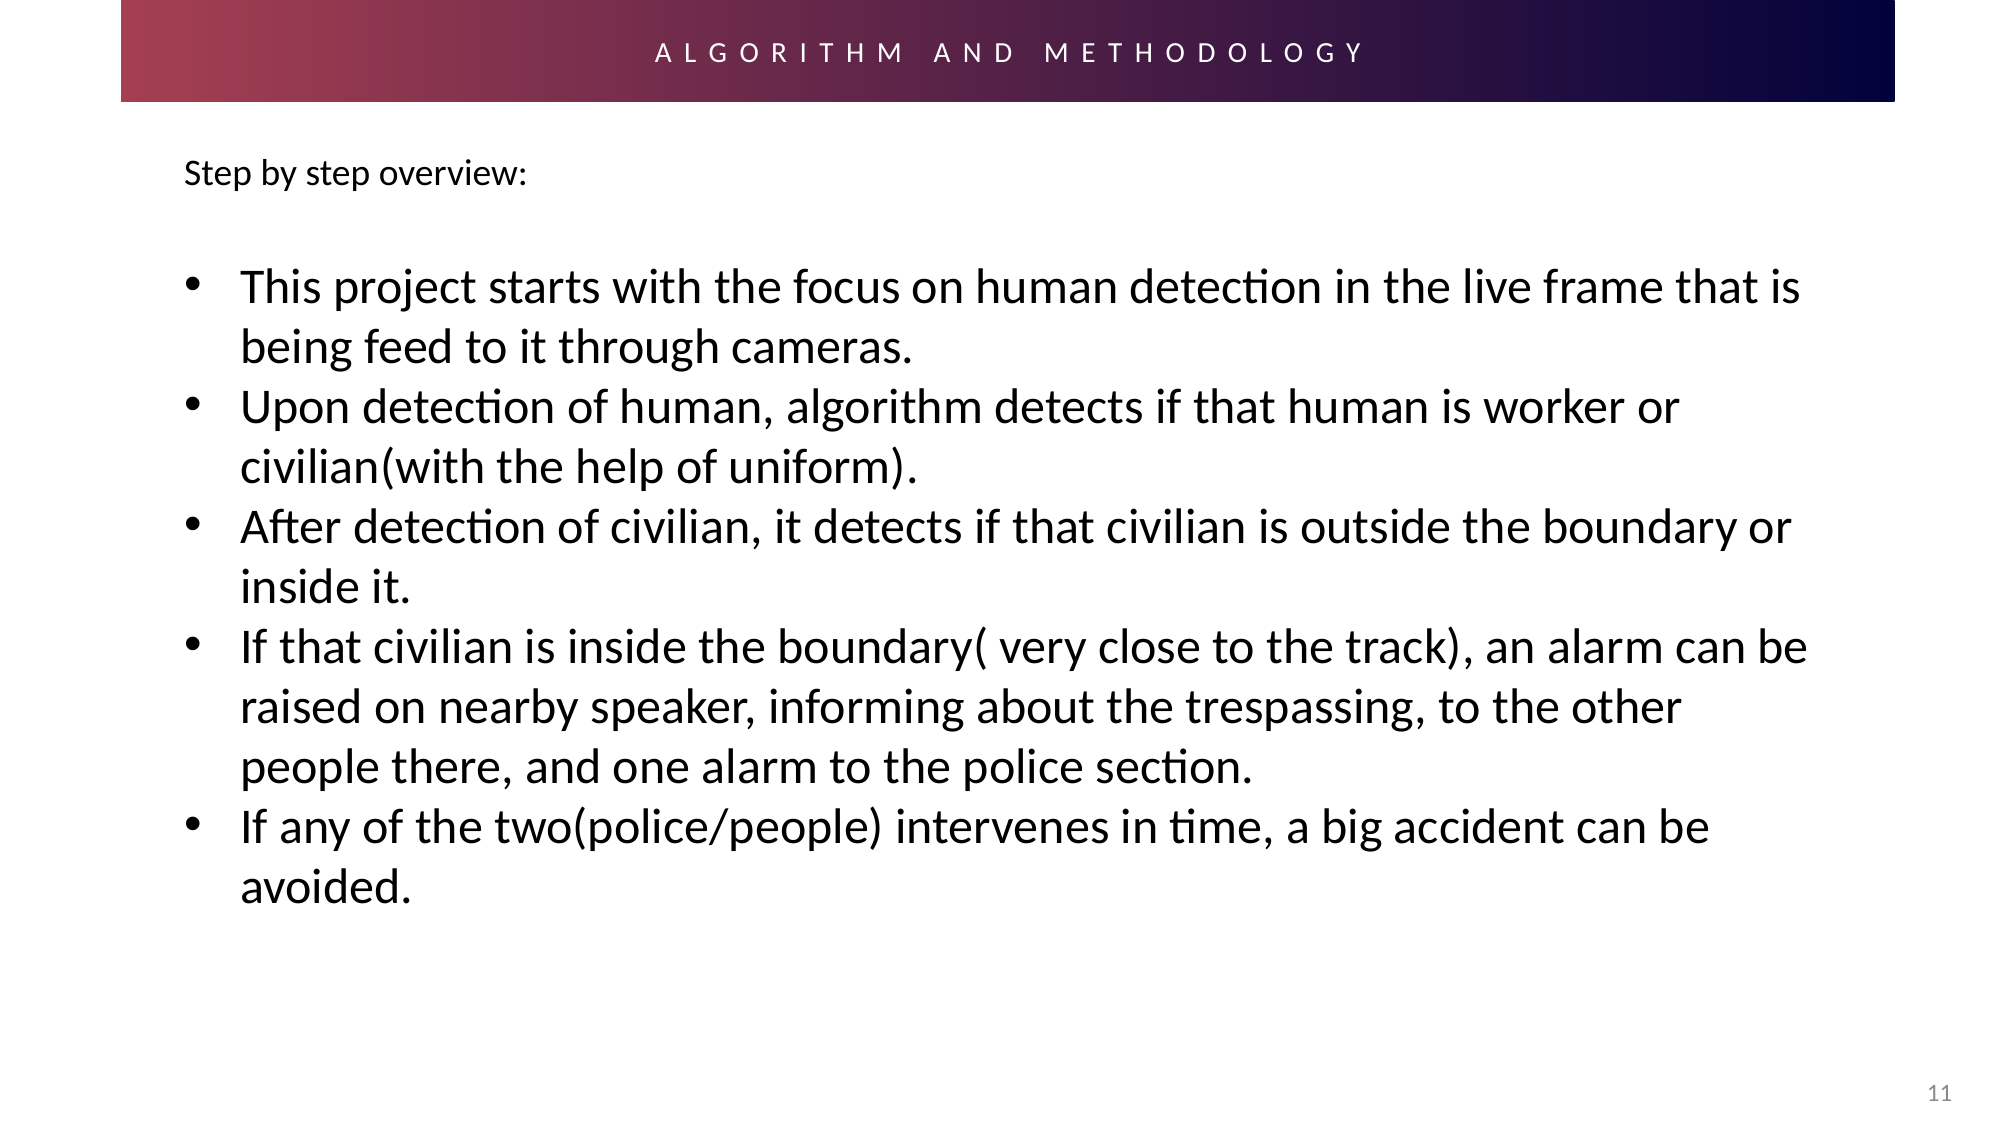

Algorithm and methodology
Step by step overview:
This project starts with the focus on human detection in the live frame that is being feed to it through cameras.
Upon detection of human, algorithm detects if that human is worker or civilian(with the help of uniform).
After detection of civilian, it detects if that civilian is outside the boundary or inside it.
If that civilian is inside the boundary( very close to the track), an alarm can be raised on nearby speaker, informing about the trespassing, to the other people there, and one alarm to the police section.
If any of the two(police/people) intervenes in time, a big accident can be avoided.
11